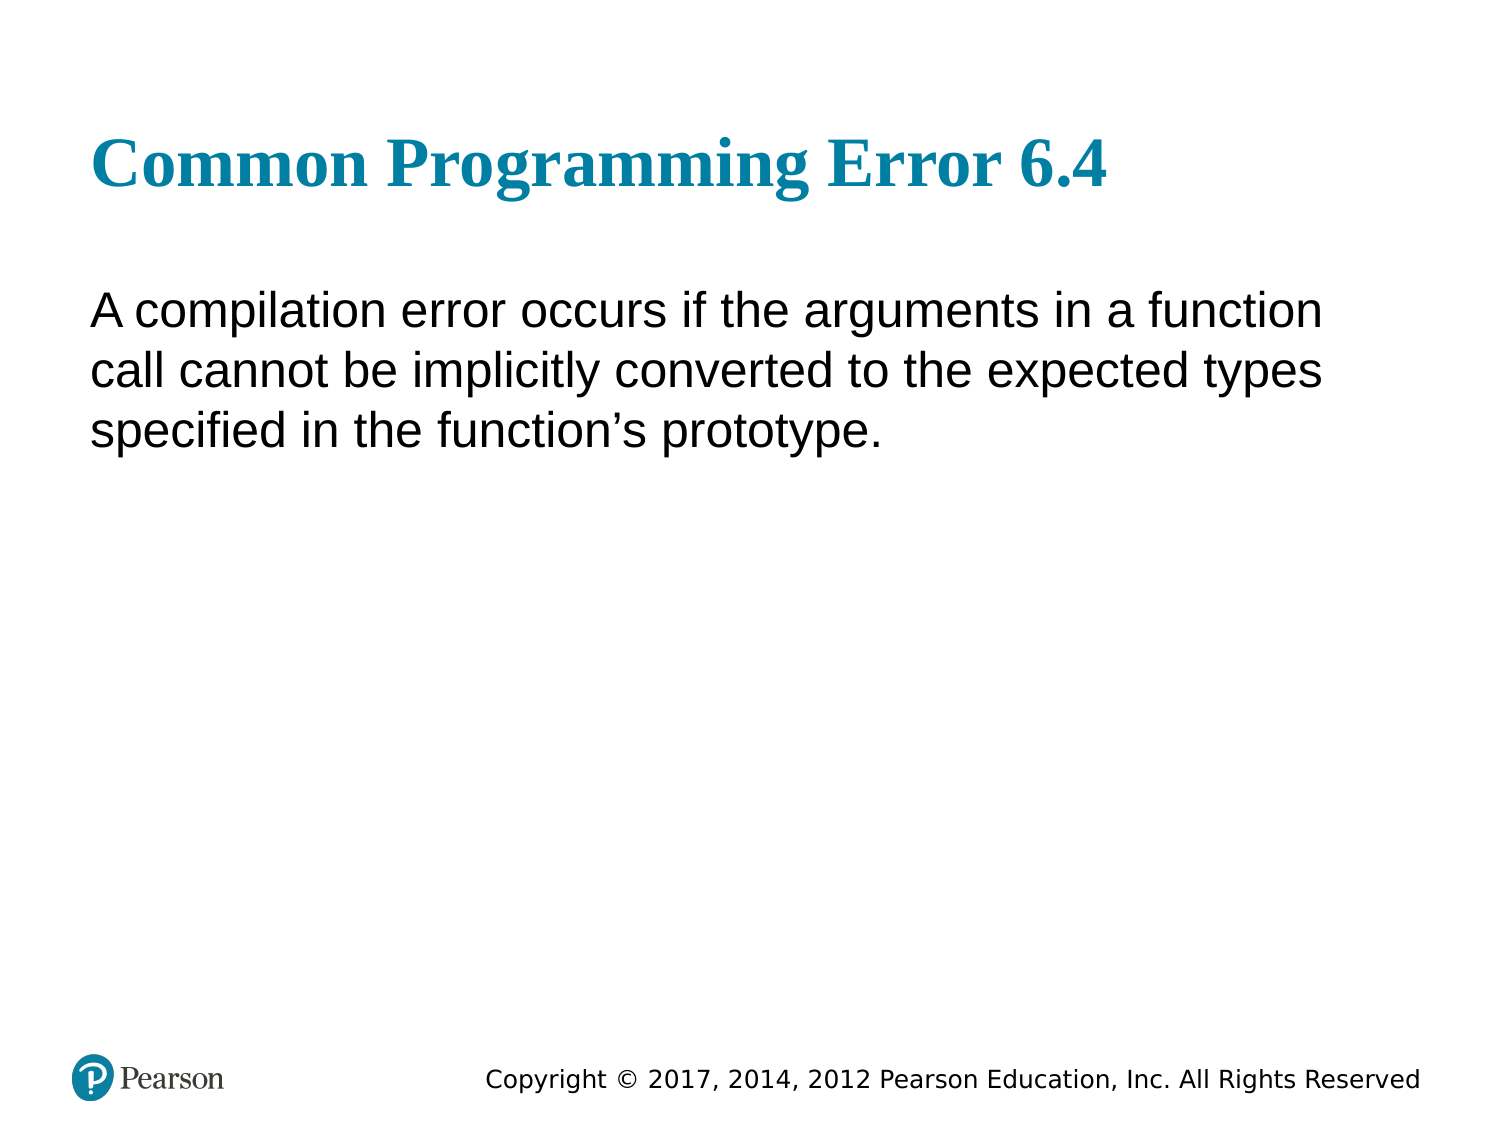

# Common Programming Error 6.4
A compilation error occurs if the arguments in a function call cannot be implicitly converted to the expected types specified in the function’s prototype.